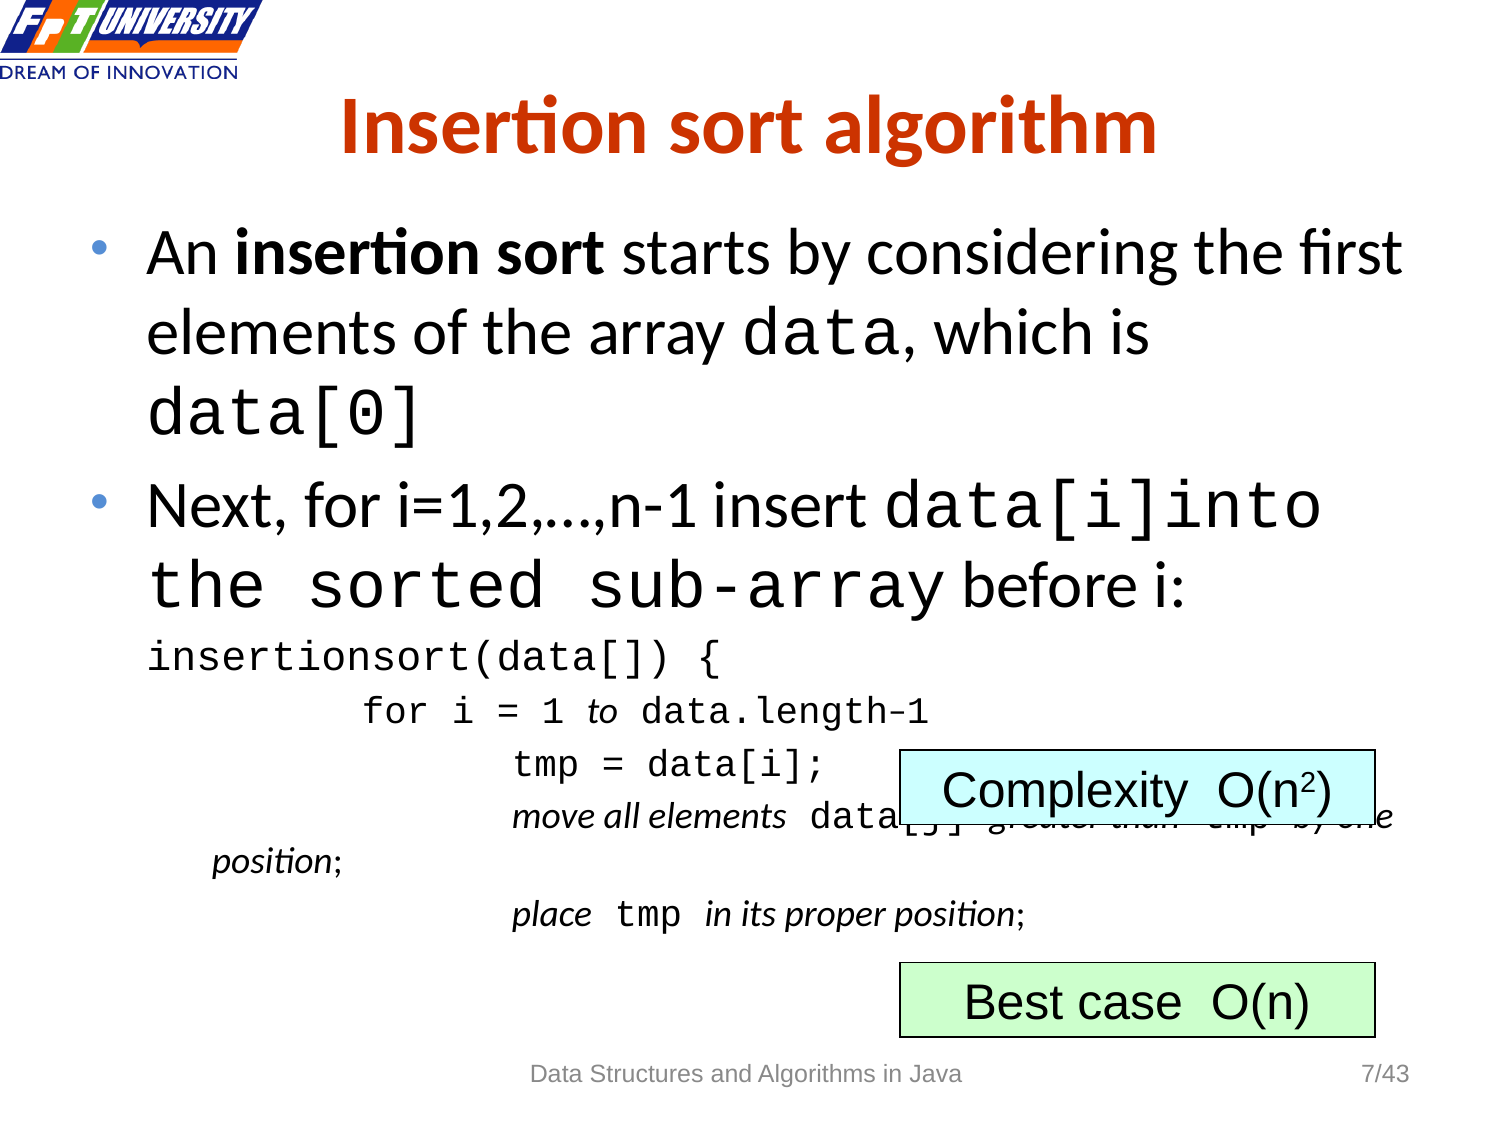

# Insertion sort algorithm
An insertion sort starts by considering the first elements of the array data, which is
data[0]
Next, for i=1,2,…,n-1 insert data[i]into the sorted sub-array before i:
	insertionsort(data[]) {
		for i = 1 to data.length–1
			tmp = data[i];
			move all elements data[j] greater than tmp by one position;
			place tmp in its proper position;

Complexity  O(n2)
Best case  O(n)
Data Structures and Algorithms in Java
7/43